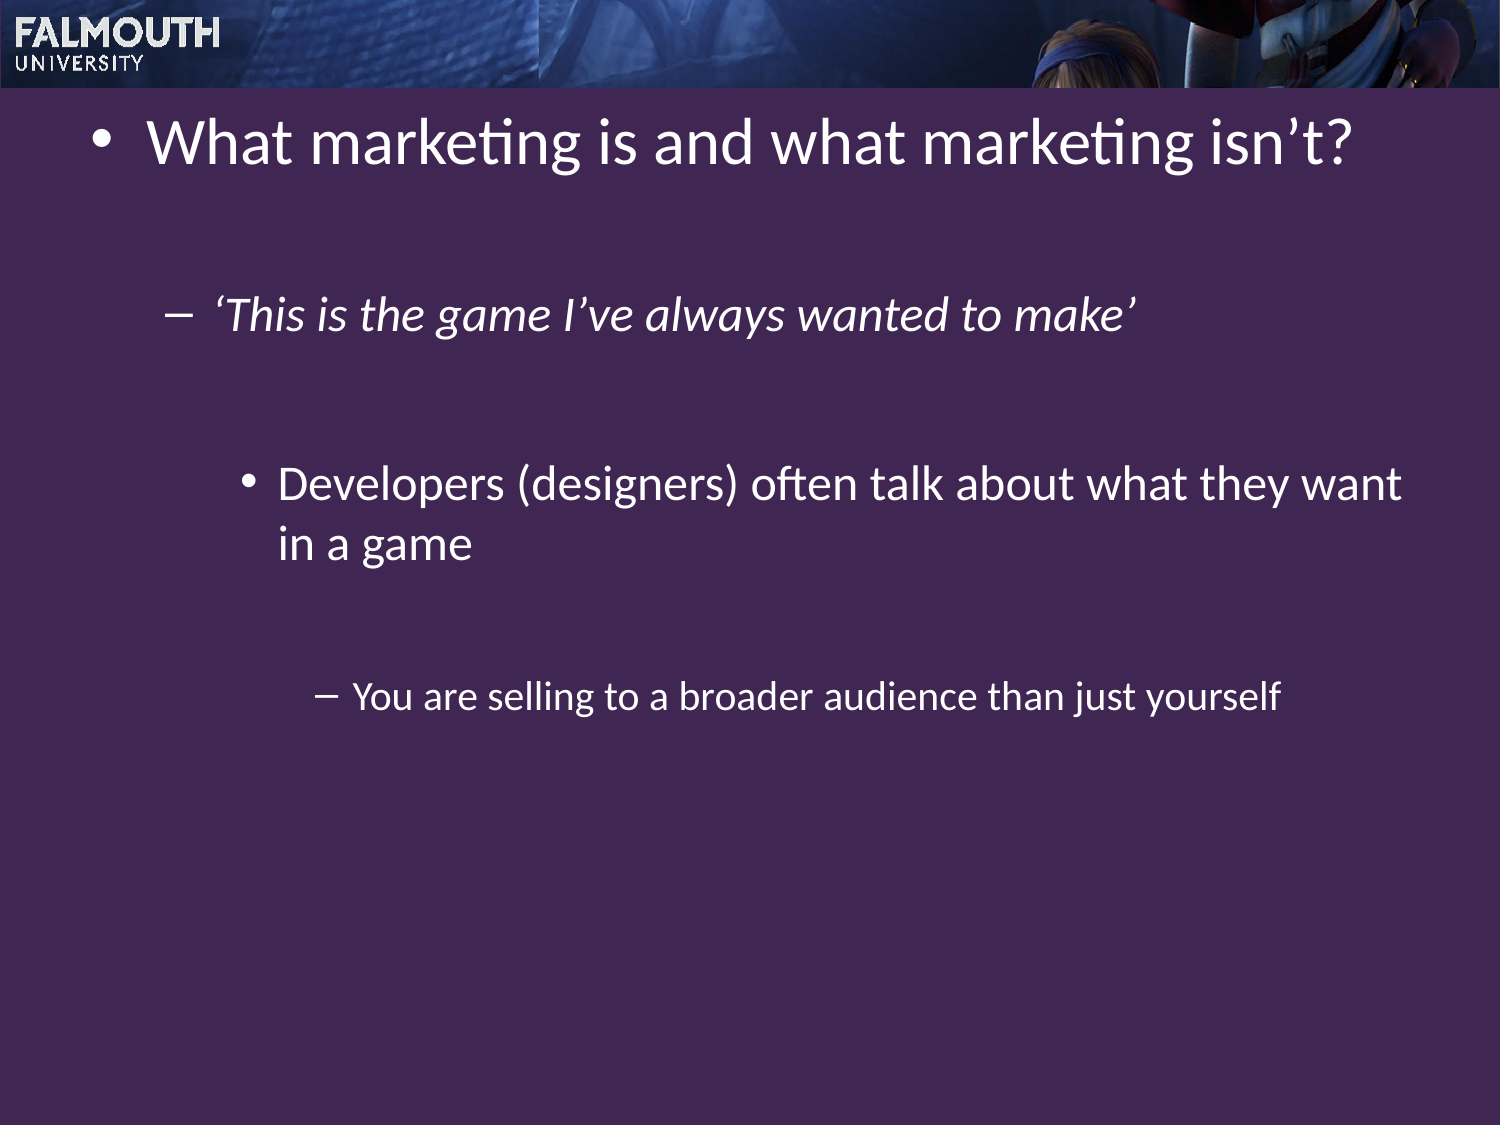

What marketing is and what marketing isn’t?

‘This is the game I’ve always wanted to make’

Developers (designers) often talk about what they want in a game

You are selling to a broader audience than just yourself